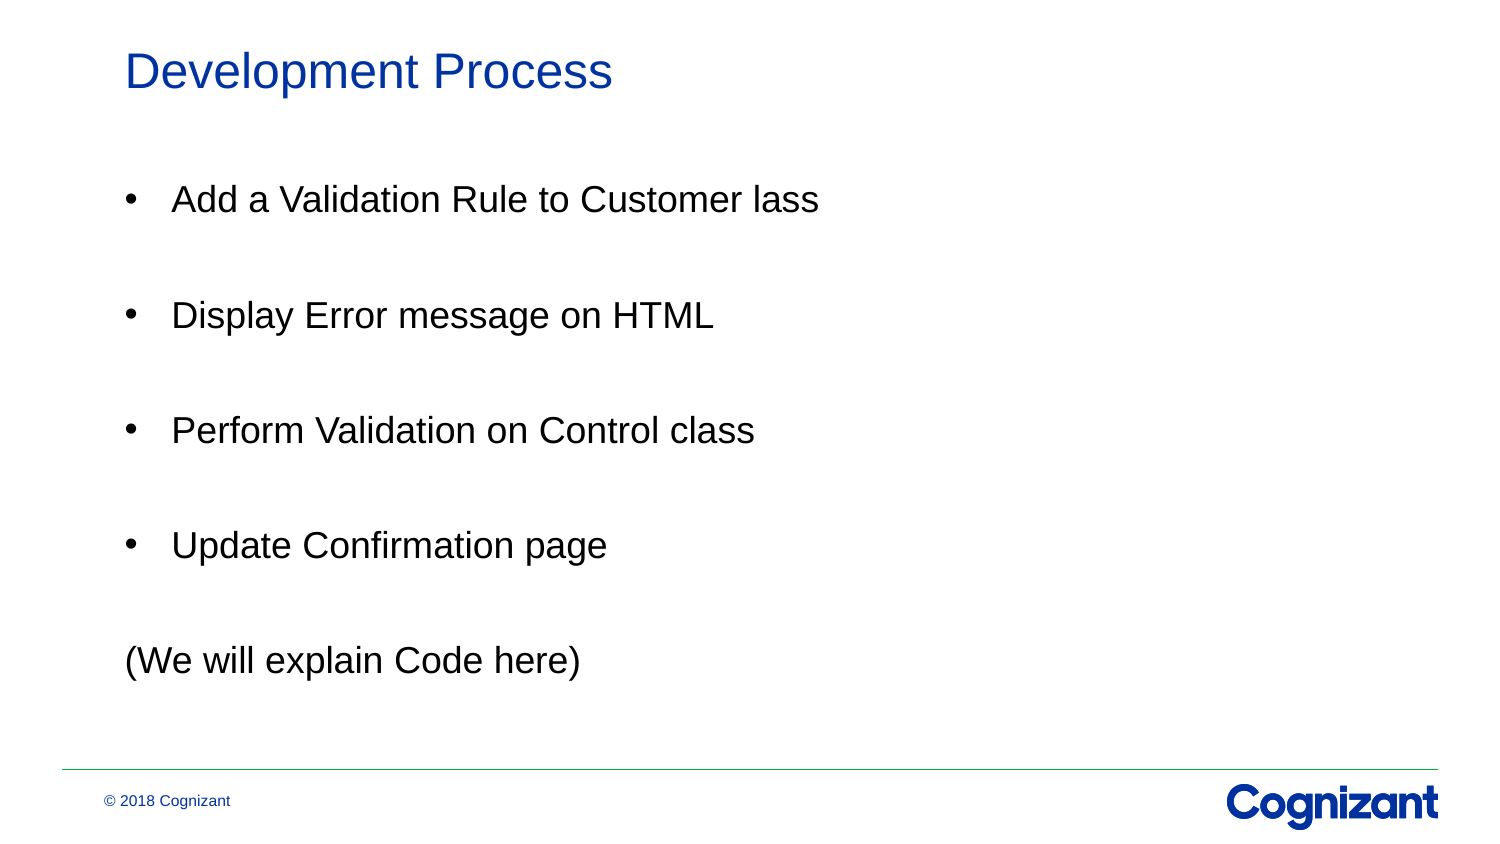

# Development Process
Add a Validation Rule to Customer lass

Display Error message on HTML

Perform Validation on Control class

Update Confirmation page

(We will explain Code here)